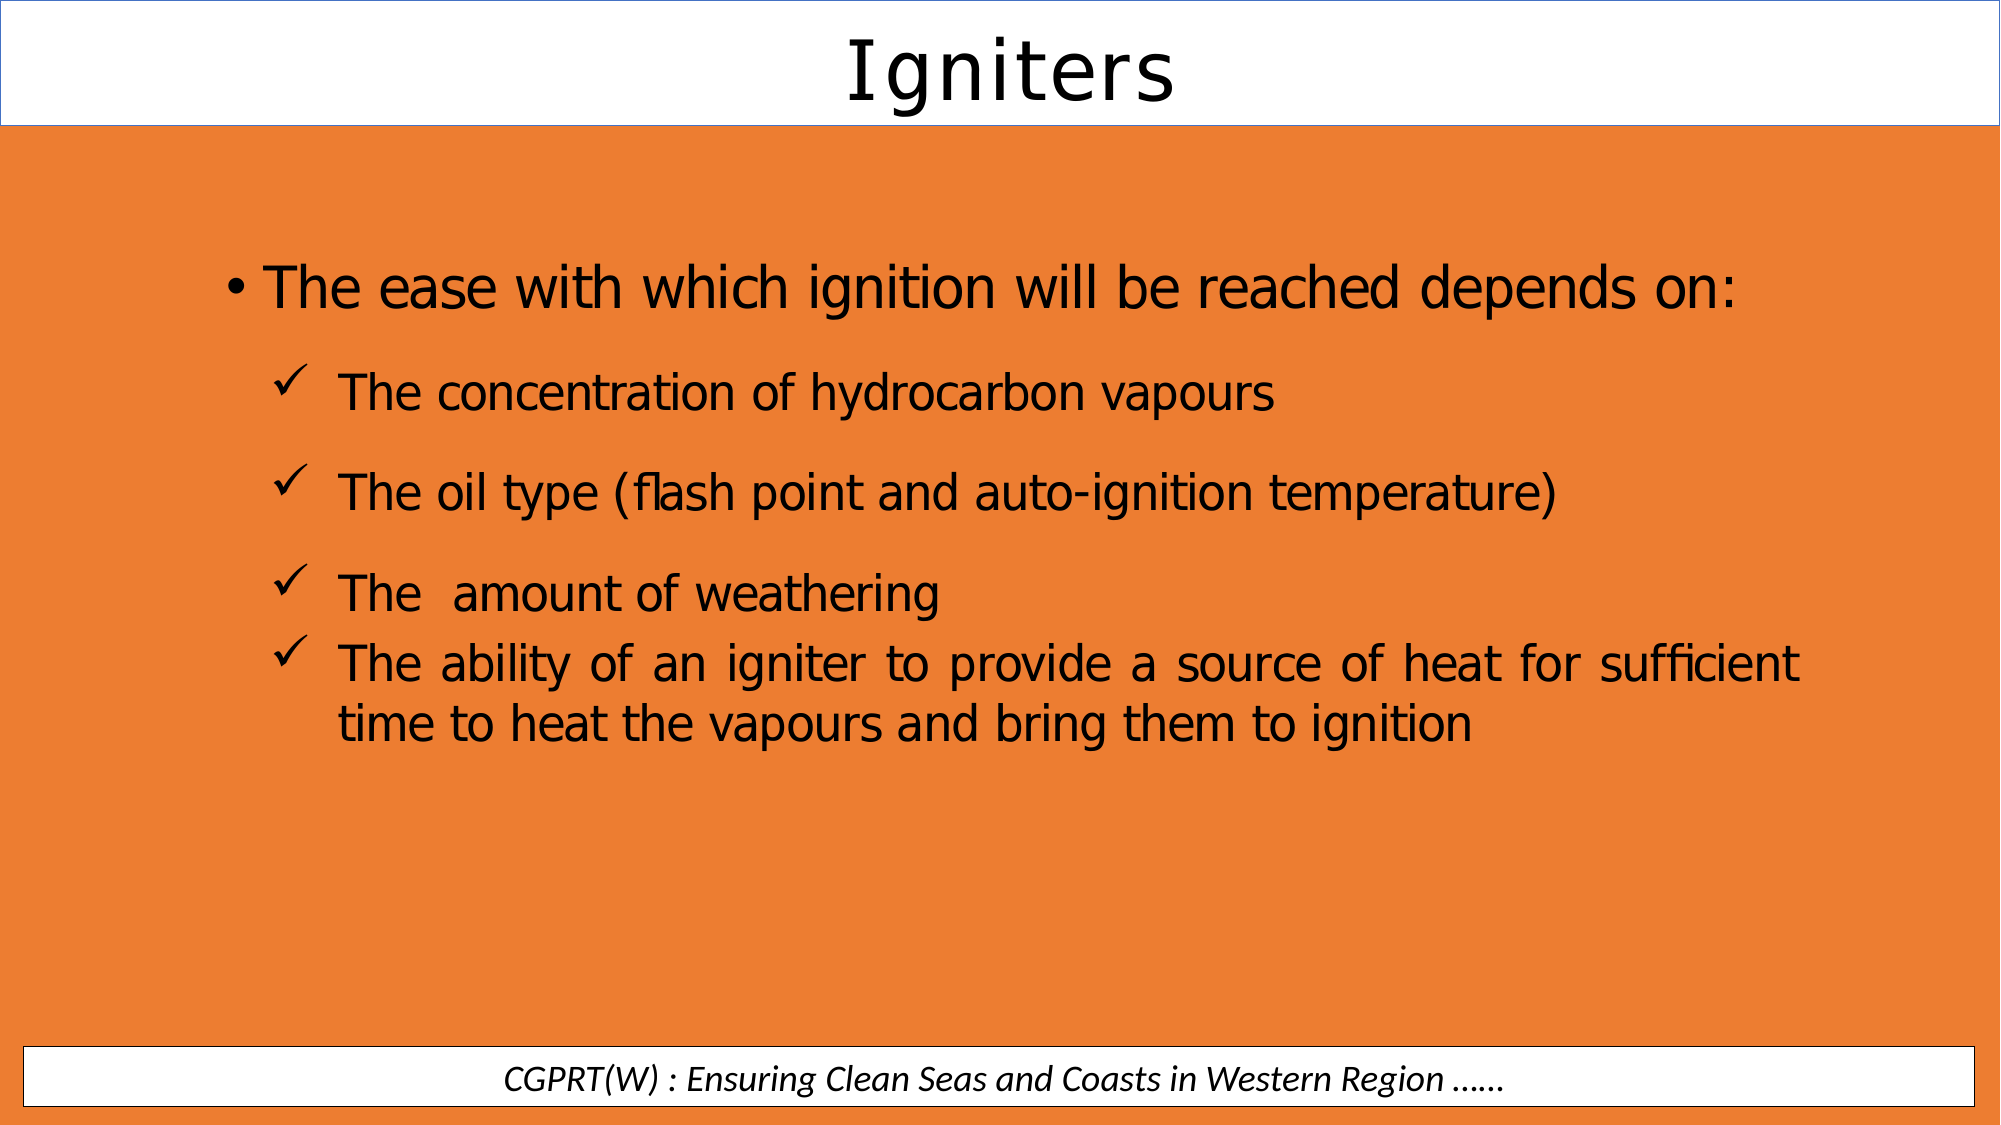

Igniters
The ease with which ignition will be reached depends on:
The concentration of hydrocarbon vapours
The oil type (flash point and auto-ignition temperature)
The  amount of weathering
The ability of an igniter to provide a source of heat for sufficient time to heat the vapours and bring them to ignition
 CGPRT(W) : Ensuring Clean Seas and Coasts in Western Region ……